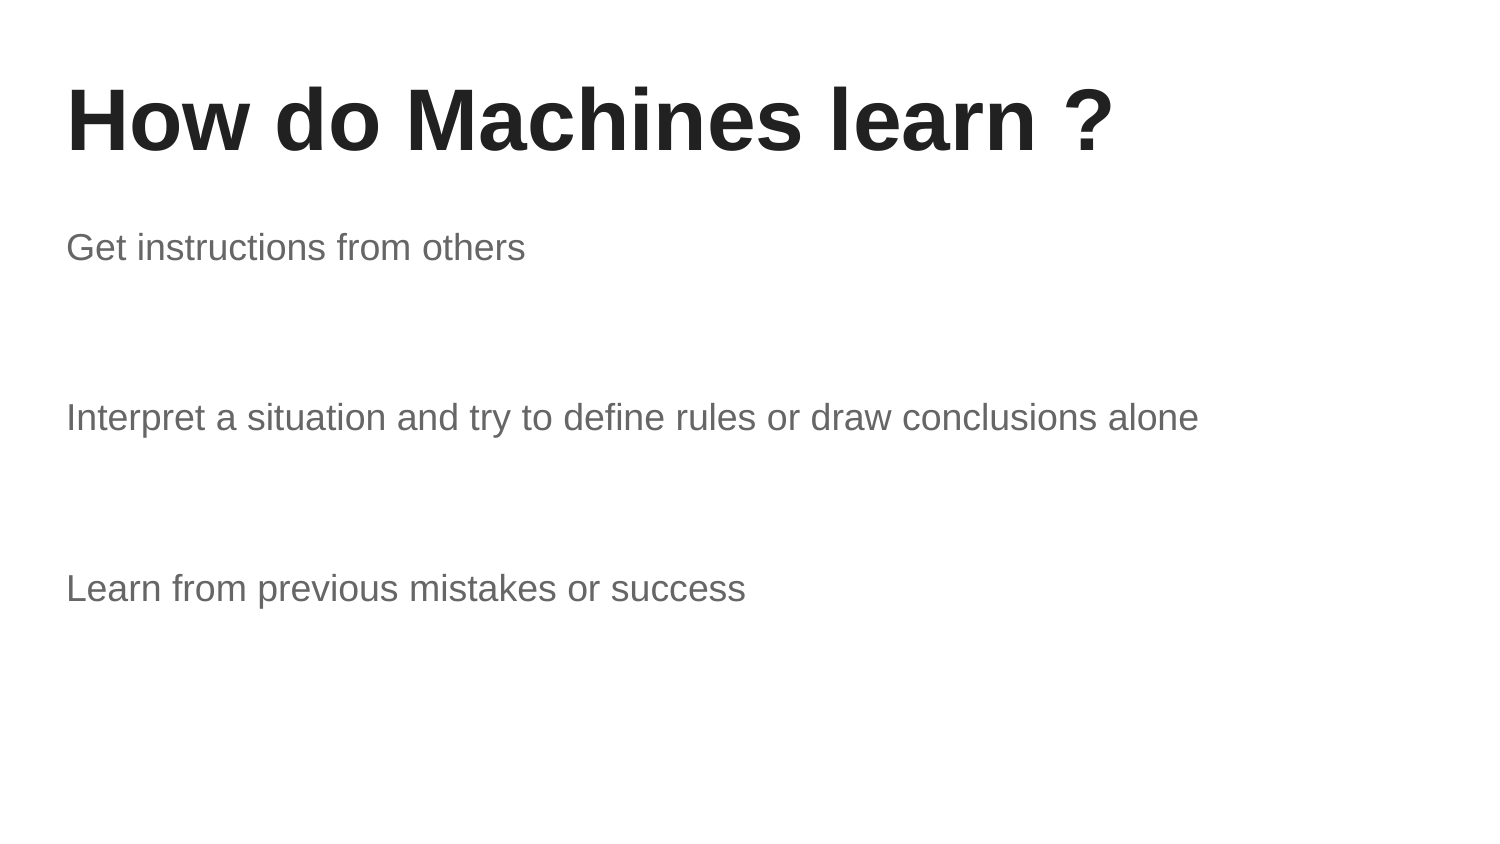

# How do Machines learn ?
Get instructions from others

Interpret a situation and try to define rules or draw conclusions alone

Learn from previous mistakes or success